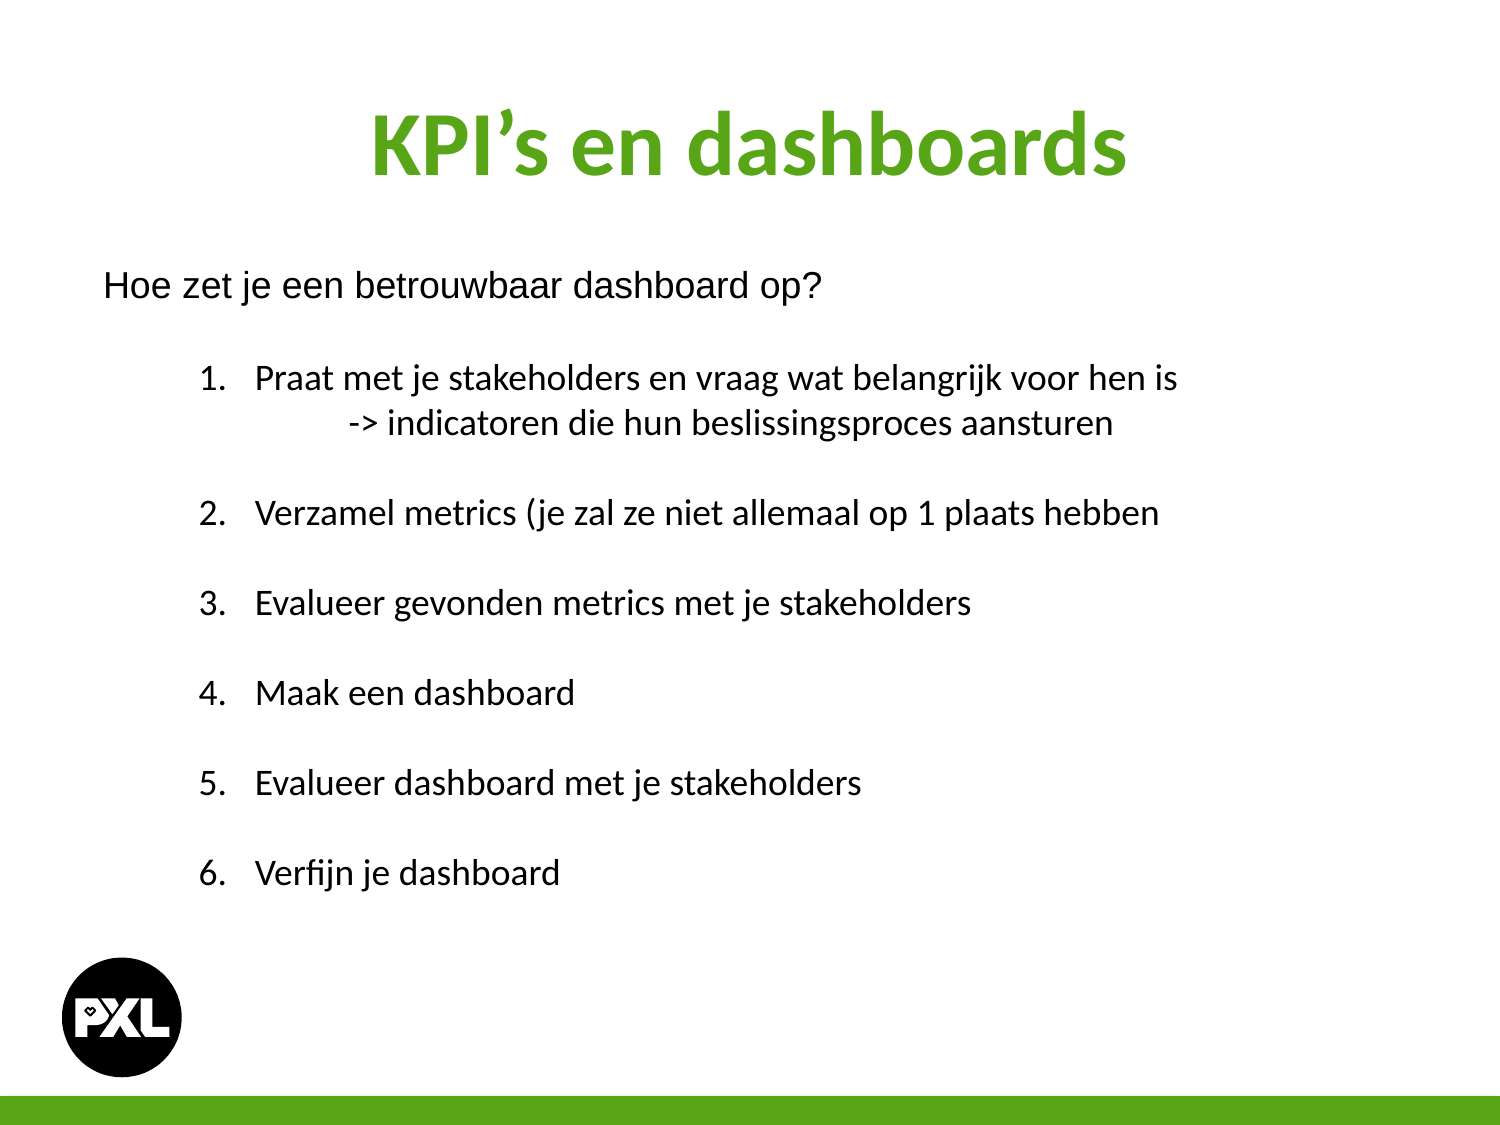

# KPI’s en dashboards
Hoe zet je een betrouwbaar dashboard op?
Praat met je stakeholders en vraag wat belangrijk voor hen is
	-> indicatoren die hun beslissingsproces aansturen

Verzamel metrics (je zal ze niet allemaal op 1 plaats hebben

Evalueer gevonden metrics met je stakeholders

Maak een dashboard

Evalueer dashboard met je stakeholders

Verfijn je dashboard